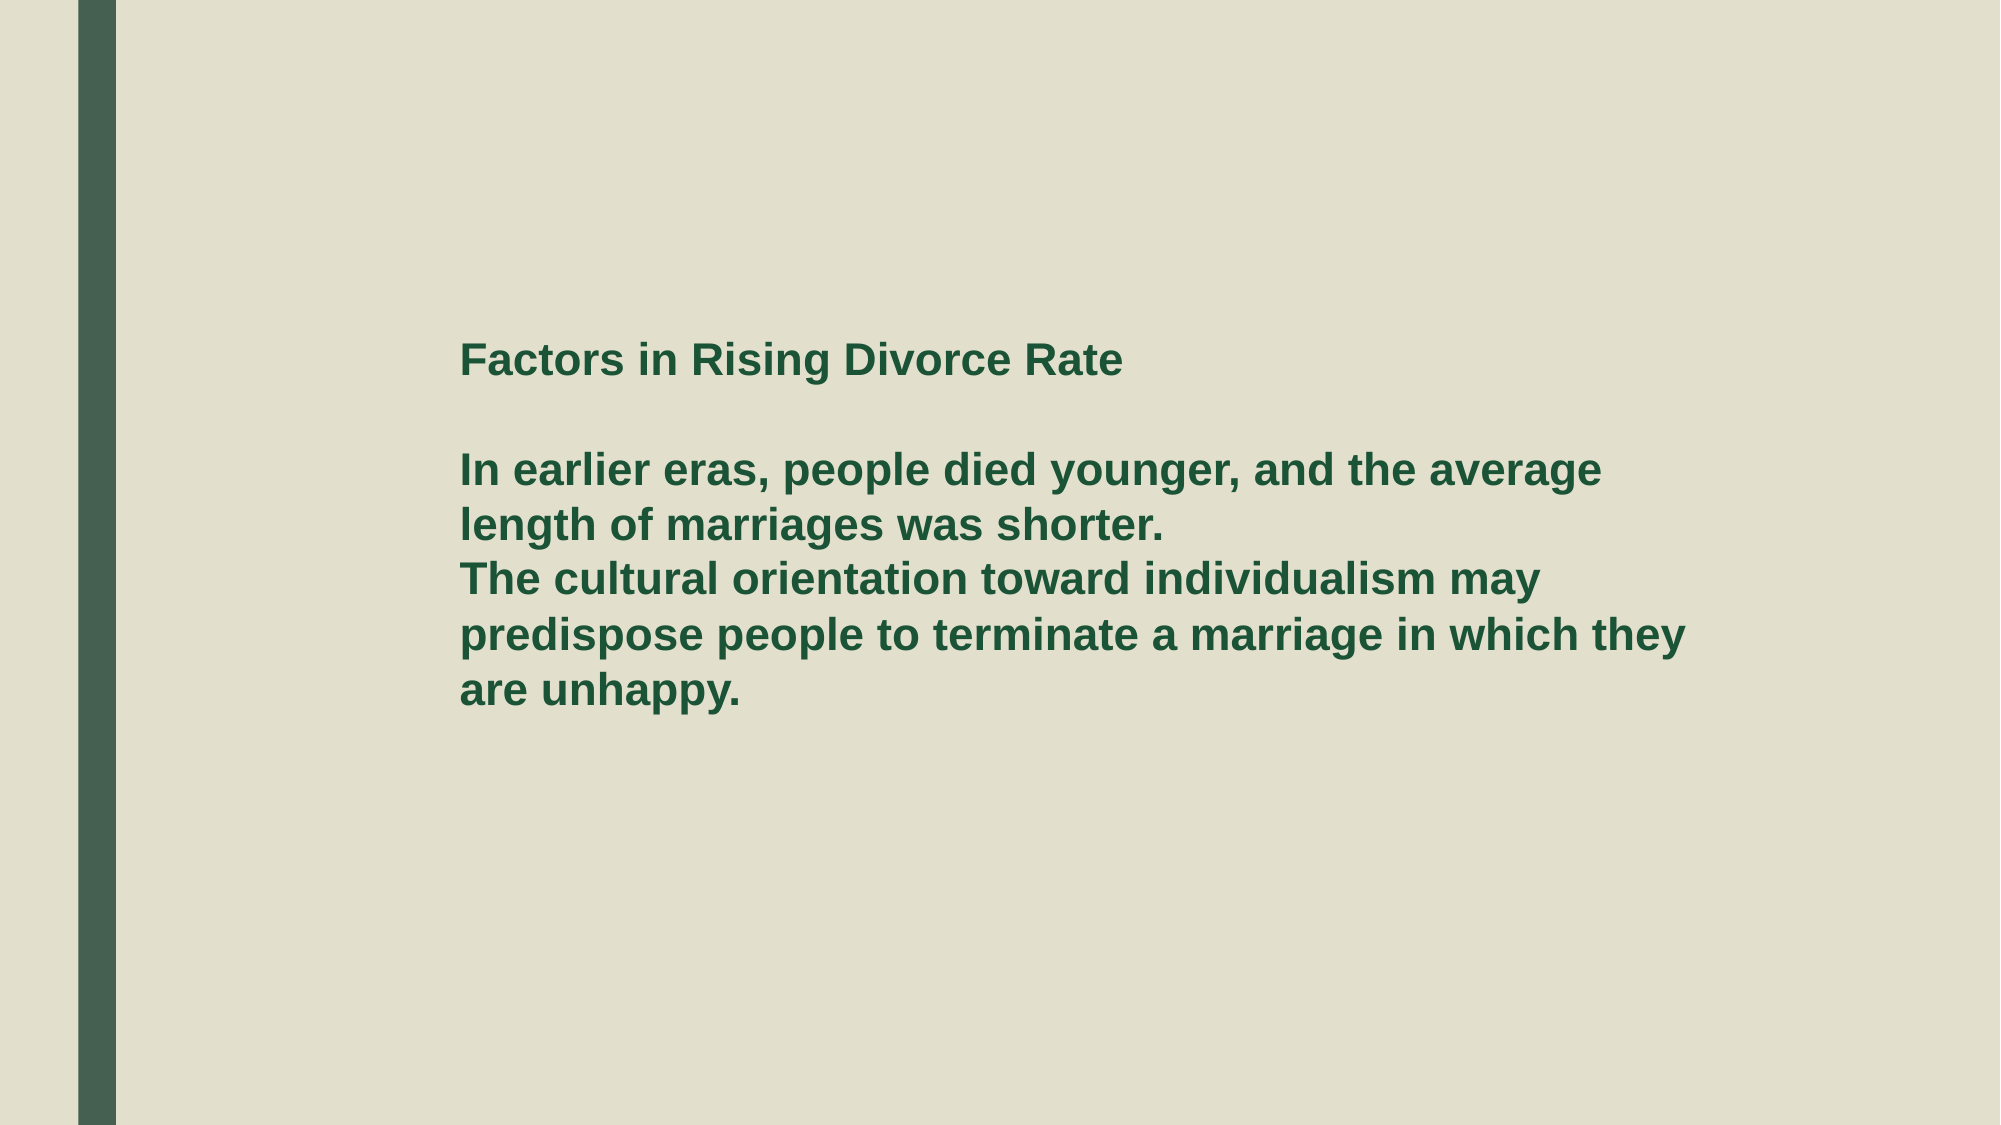

Factors in Rising Divorce Rate

In earlier eras, people died younger, and the average length of marriages was shorter.
The cultural orientation toward individualism may predispose people to terminate a marriage in which they are unhappy.